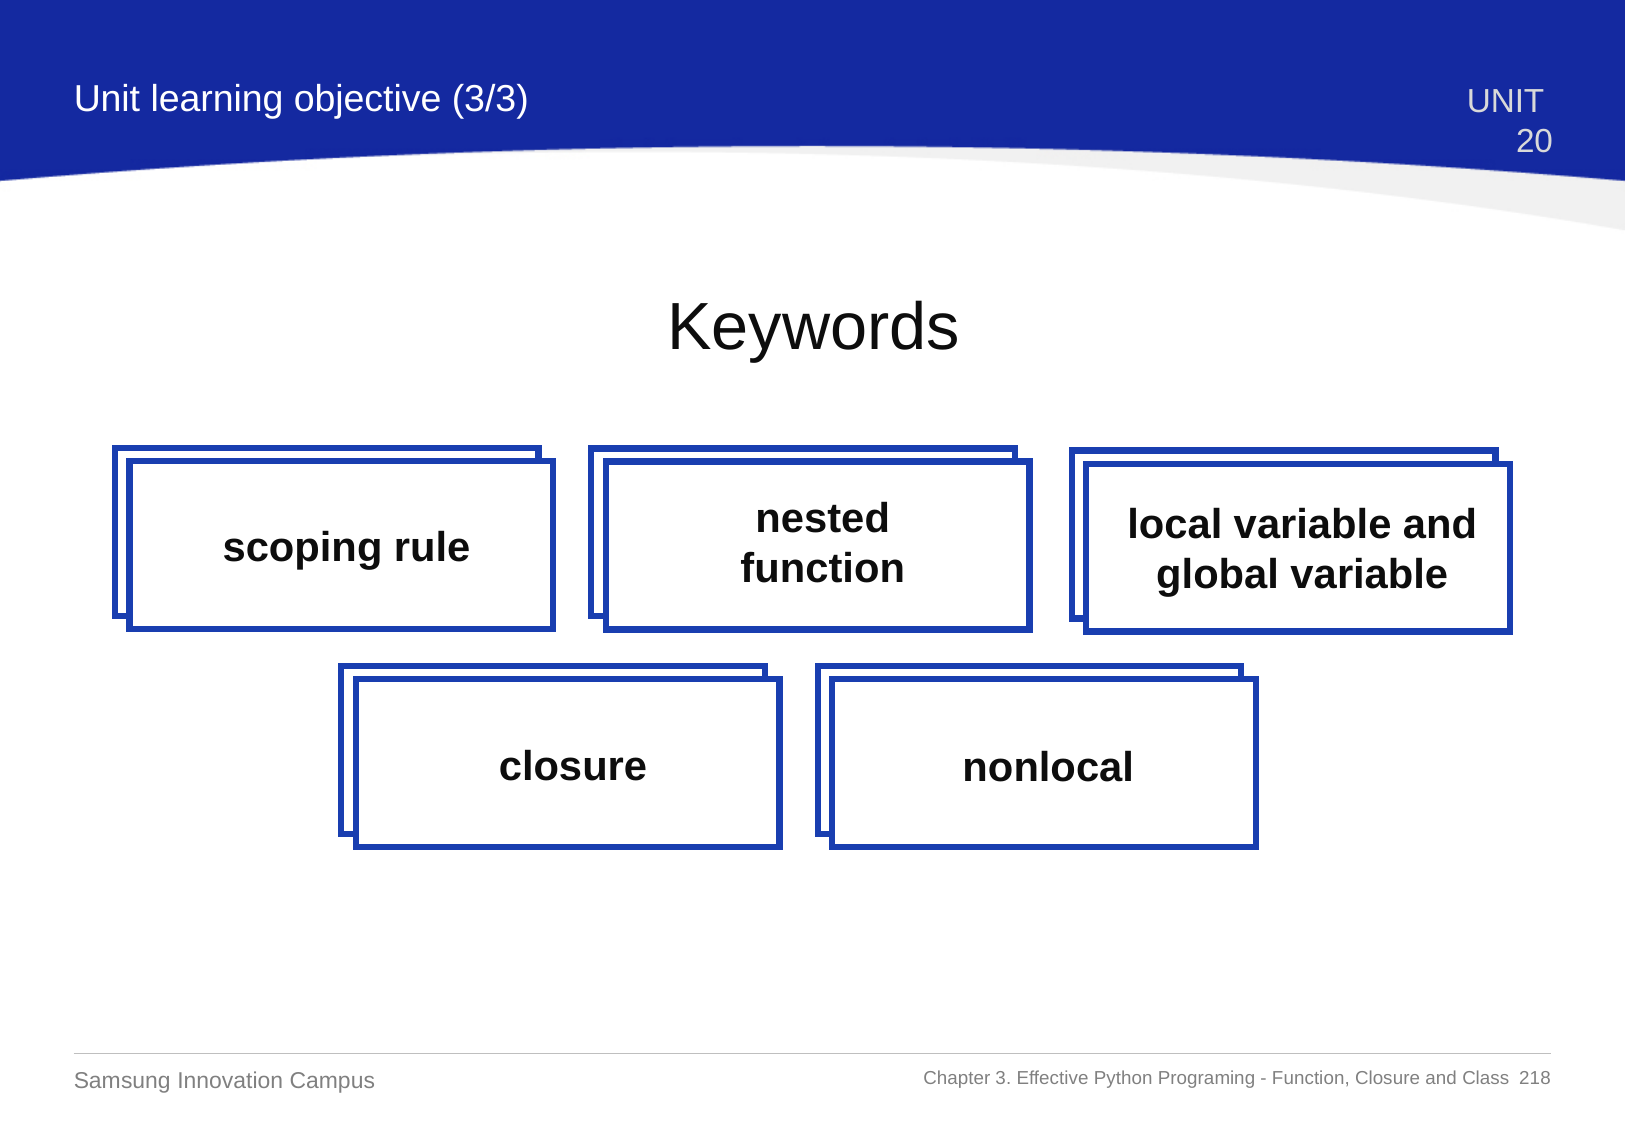

Unit learning objective (3/3)
UNIT  20
Keywords

scoping rule

nested function

local variable and global variable

closure

nonlocal